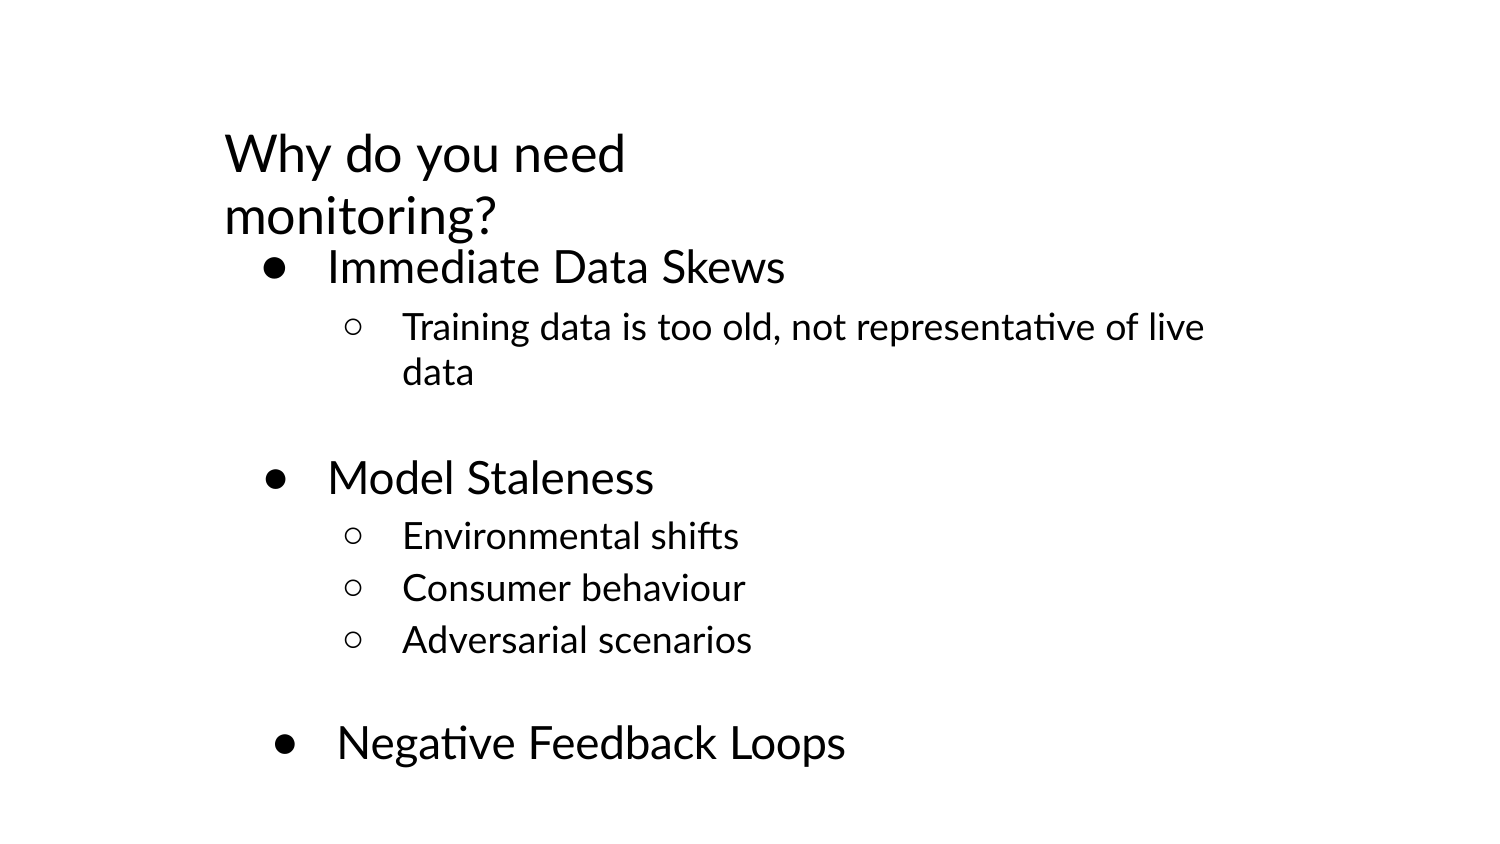

Why do you need monitoring?
Immediate Data Skews
Training data is too old, not representative of live data

Model Staleness
Environmental shifts
Consumer behaviour
Adversarial scenarios

Negative Feedback Loops